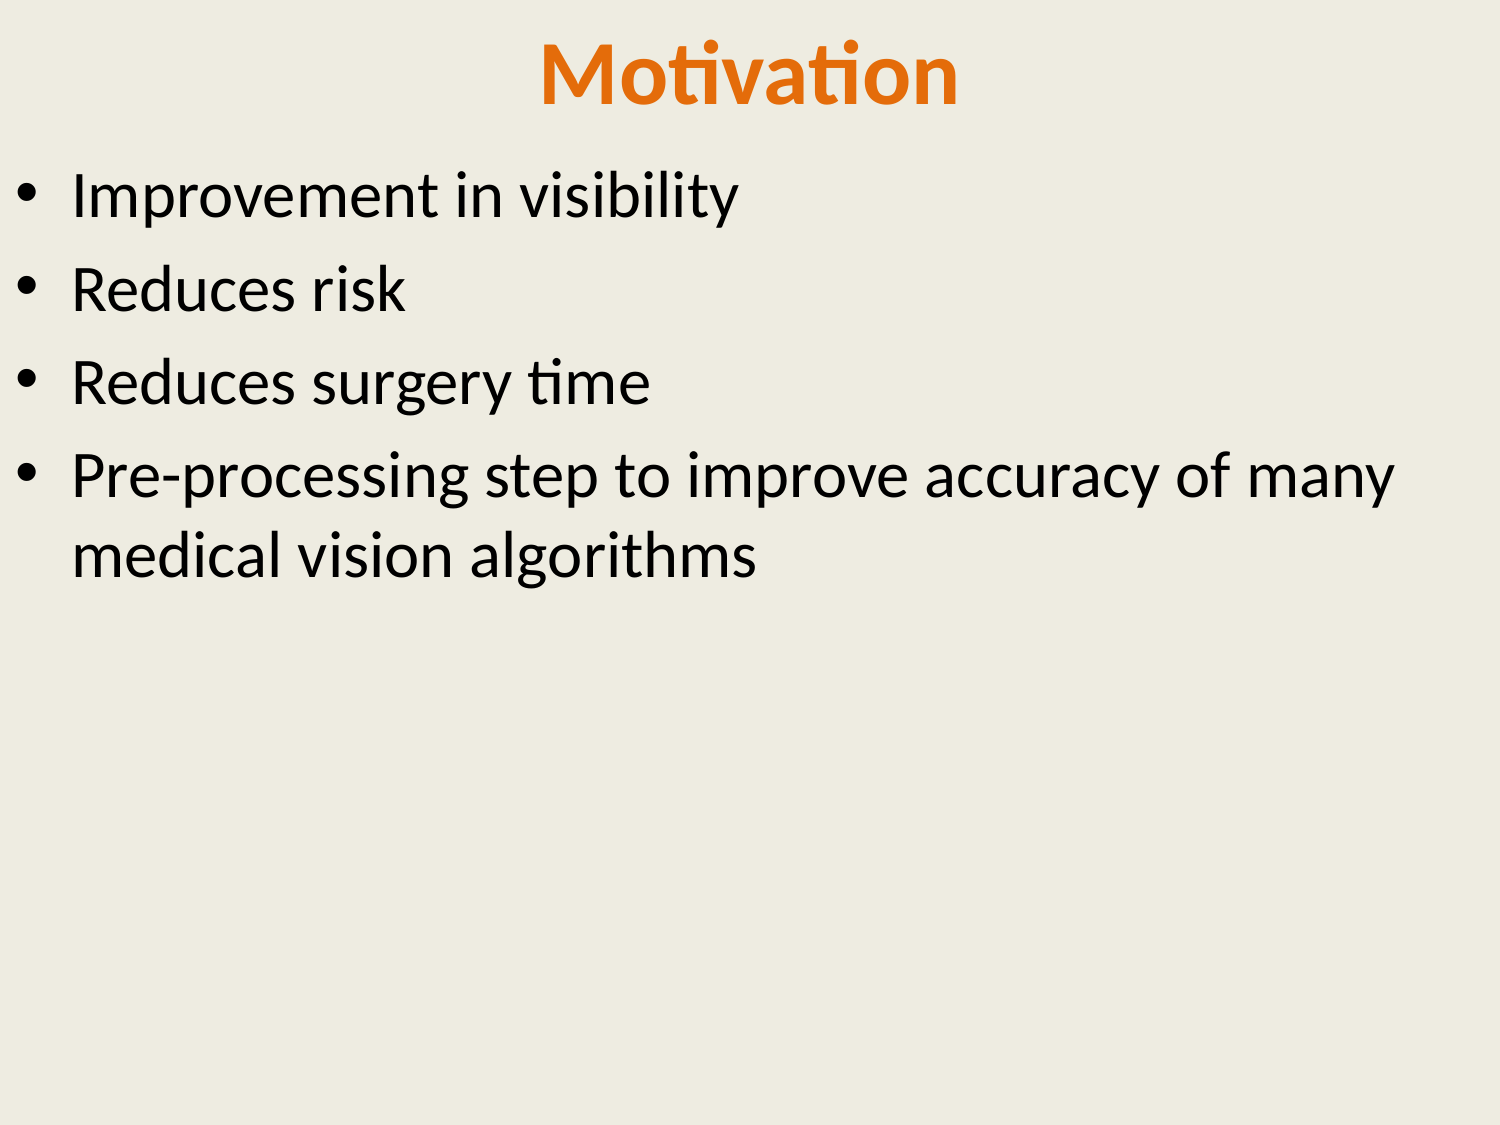

# Motivation
Improvement in visibility
Reduces risk
Reduces surgery time
Pre-processing step to improve accuracy of many medical vision algorithms